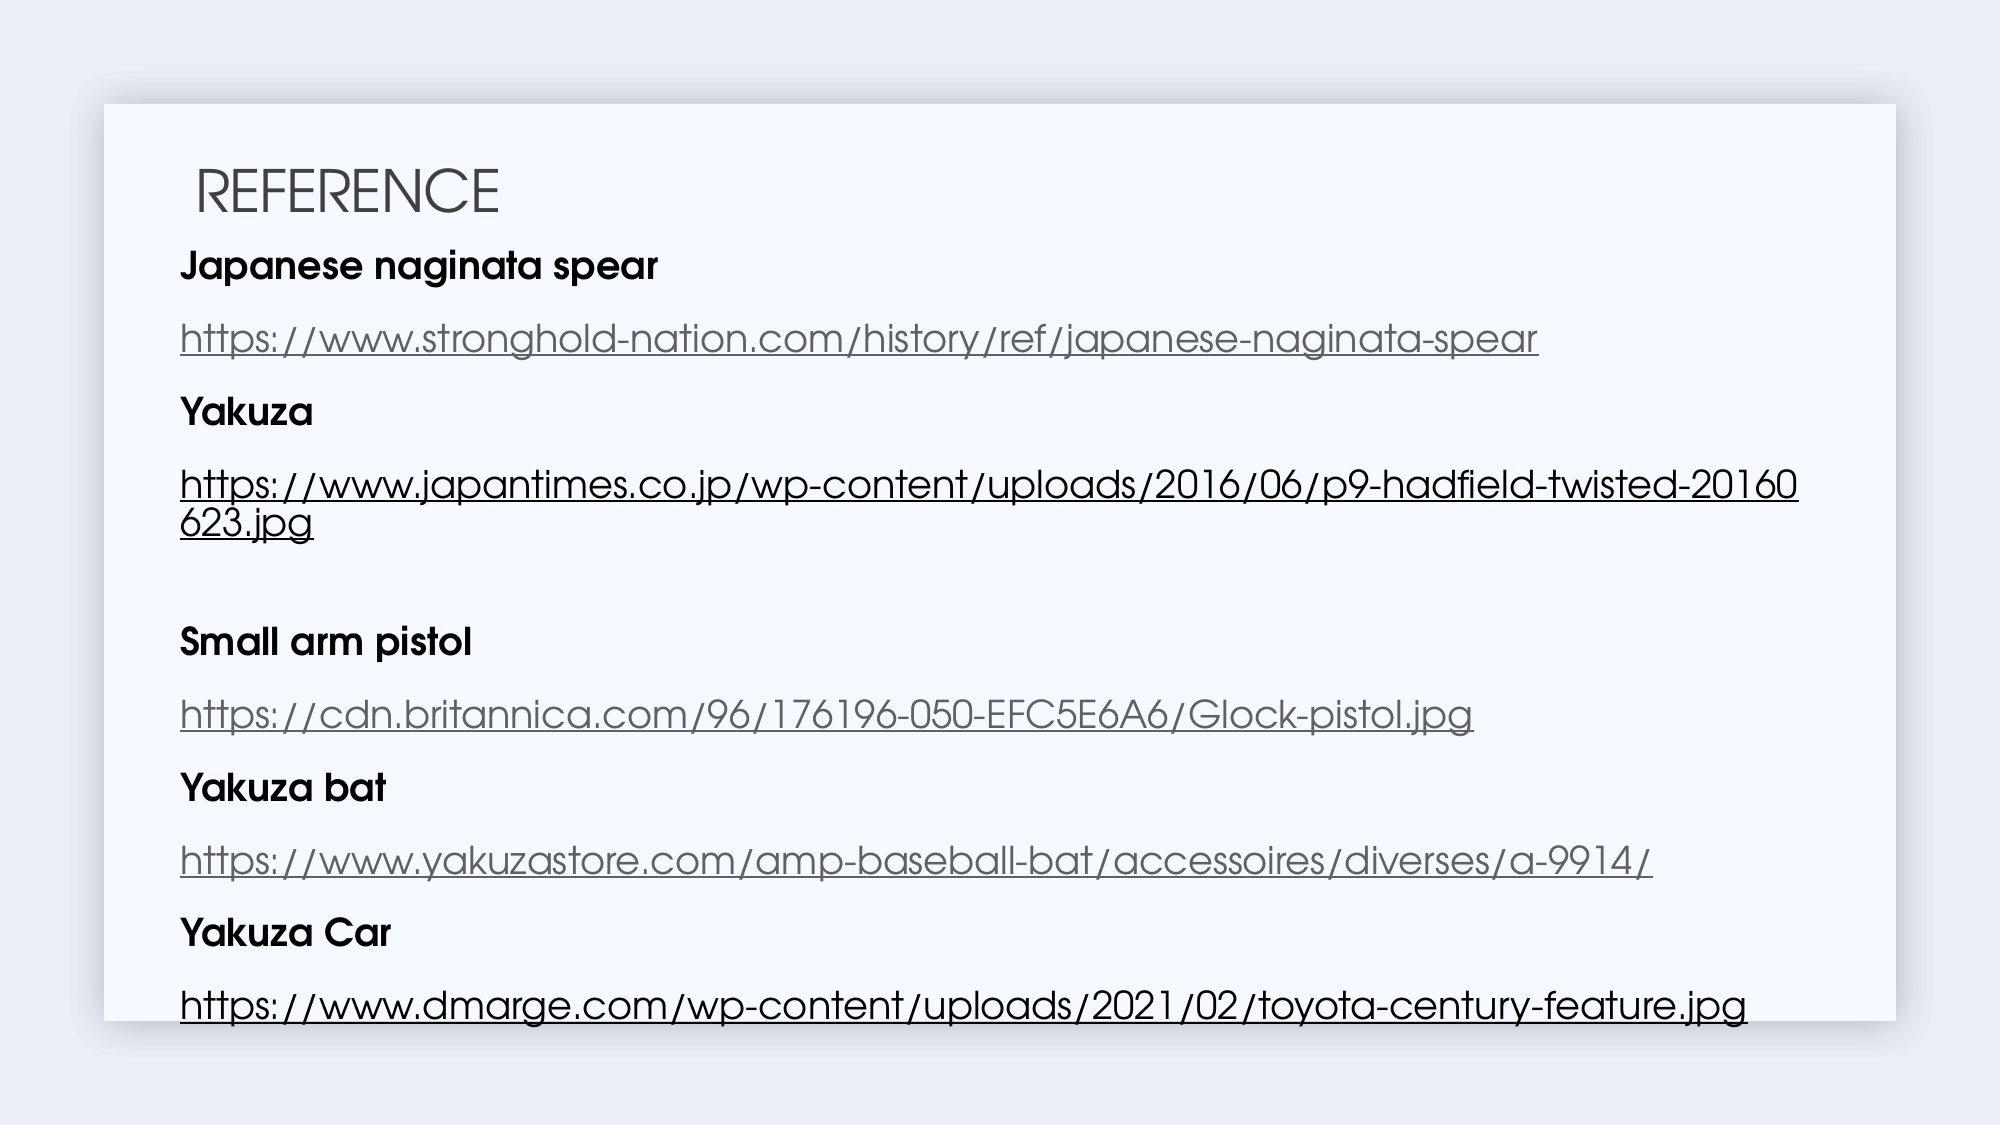

# Reference
Japanese naginata spear
https://www.stronghold-nation.com/history/ref/japanese-naginata-spear
Yakuza
https://www.japantimes.co.jp/wp-content/uploads/2016/06/p9-hadfield-twisted-20160623.jpg
Small arm pistol
https://cdn.britannica.com/96/176196-050-EFC5E6A6/Glock-pistol.jpg
Yakuza bat
https://www.yakuzastore.com/amp-baseball-bat/accessoires/diverses/a-9914/
Yakuza Car
https://www.dmarge.com/wp-content/uploads/2021/02/toyota-century-feature.jpg